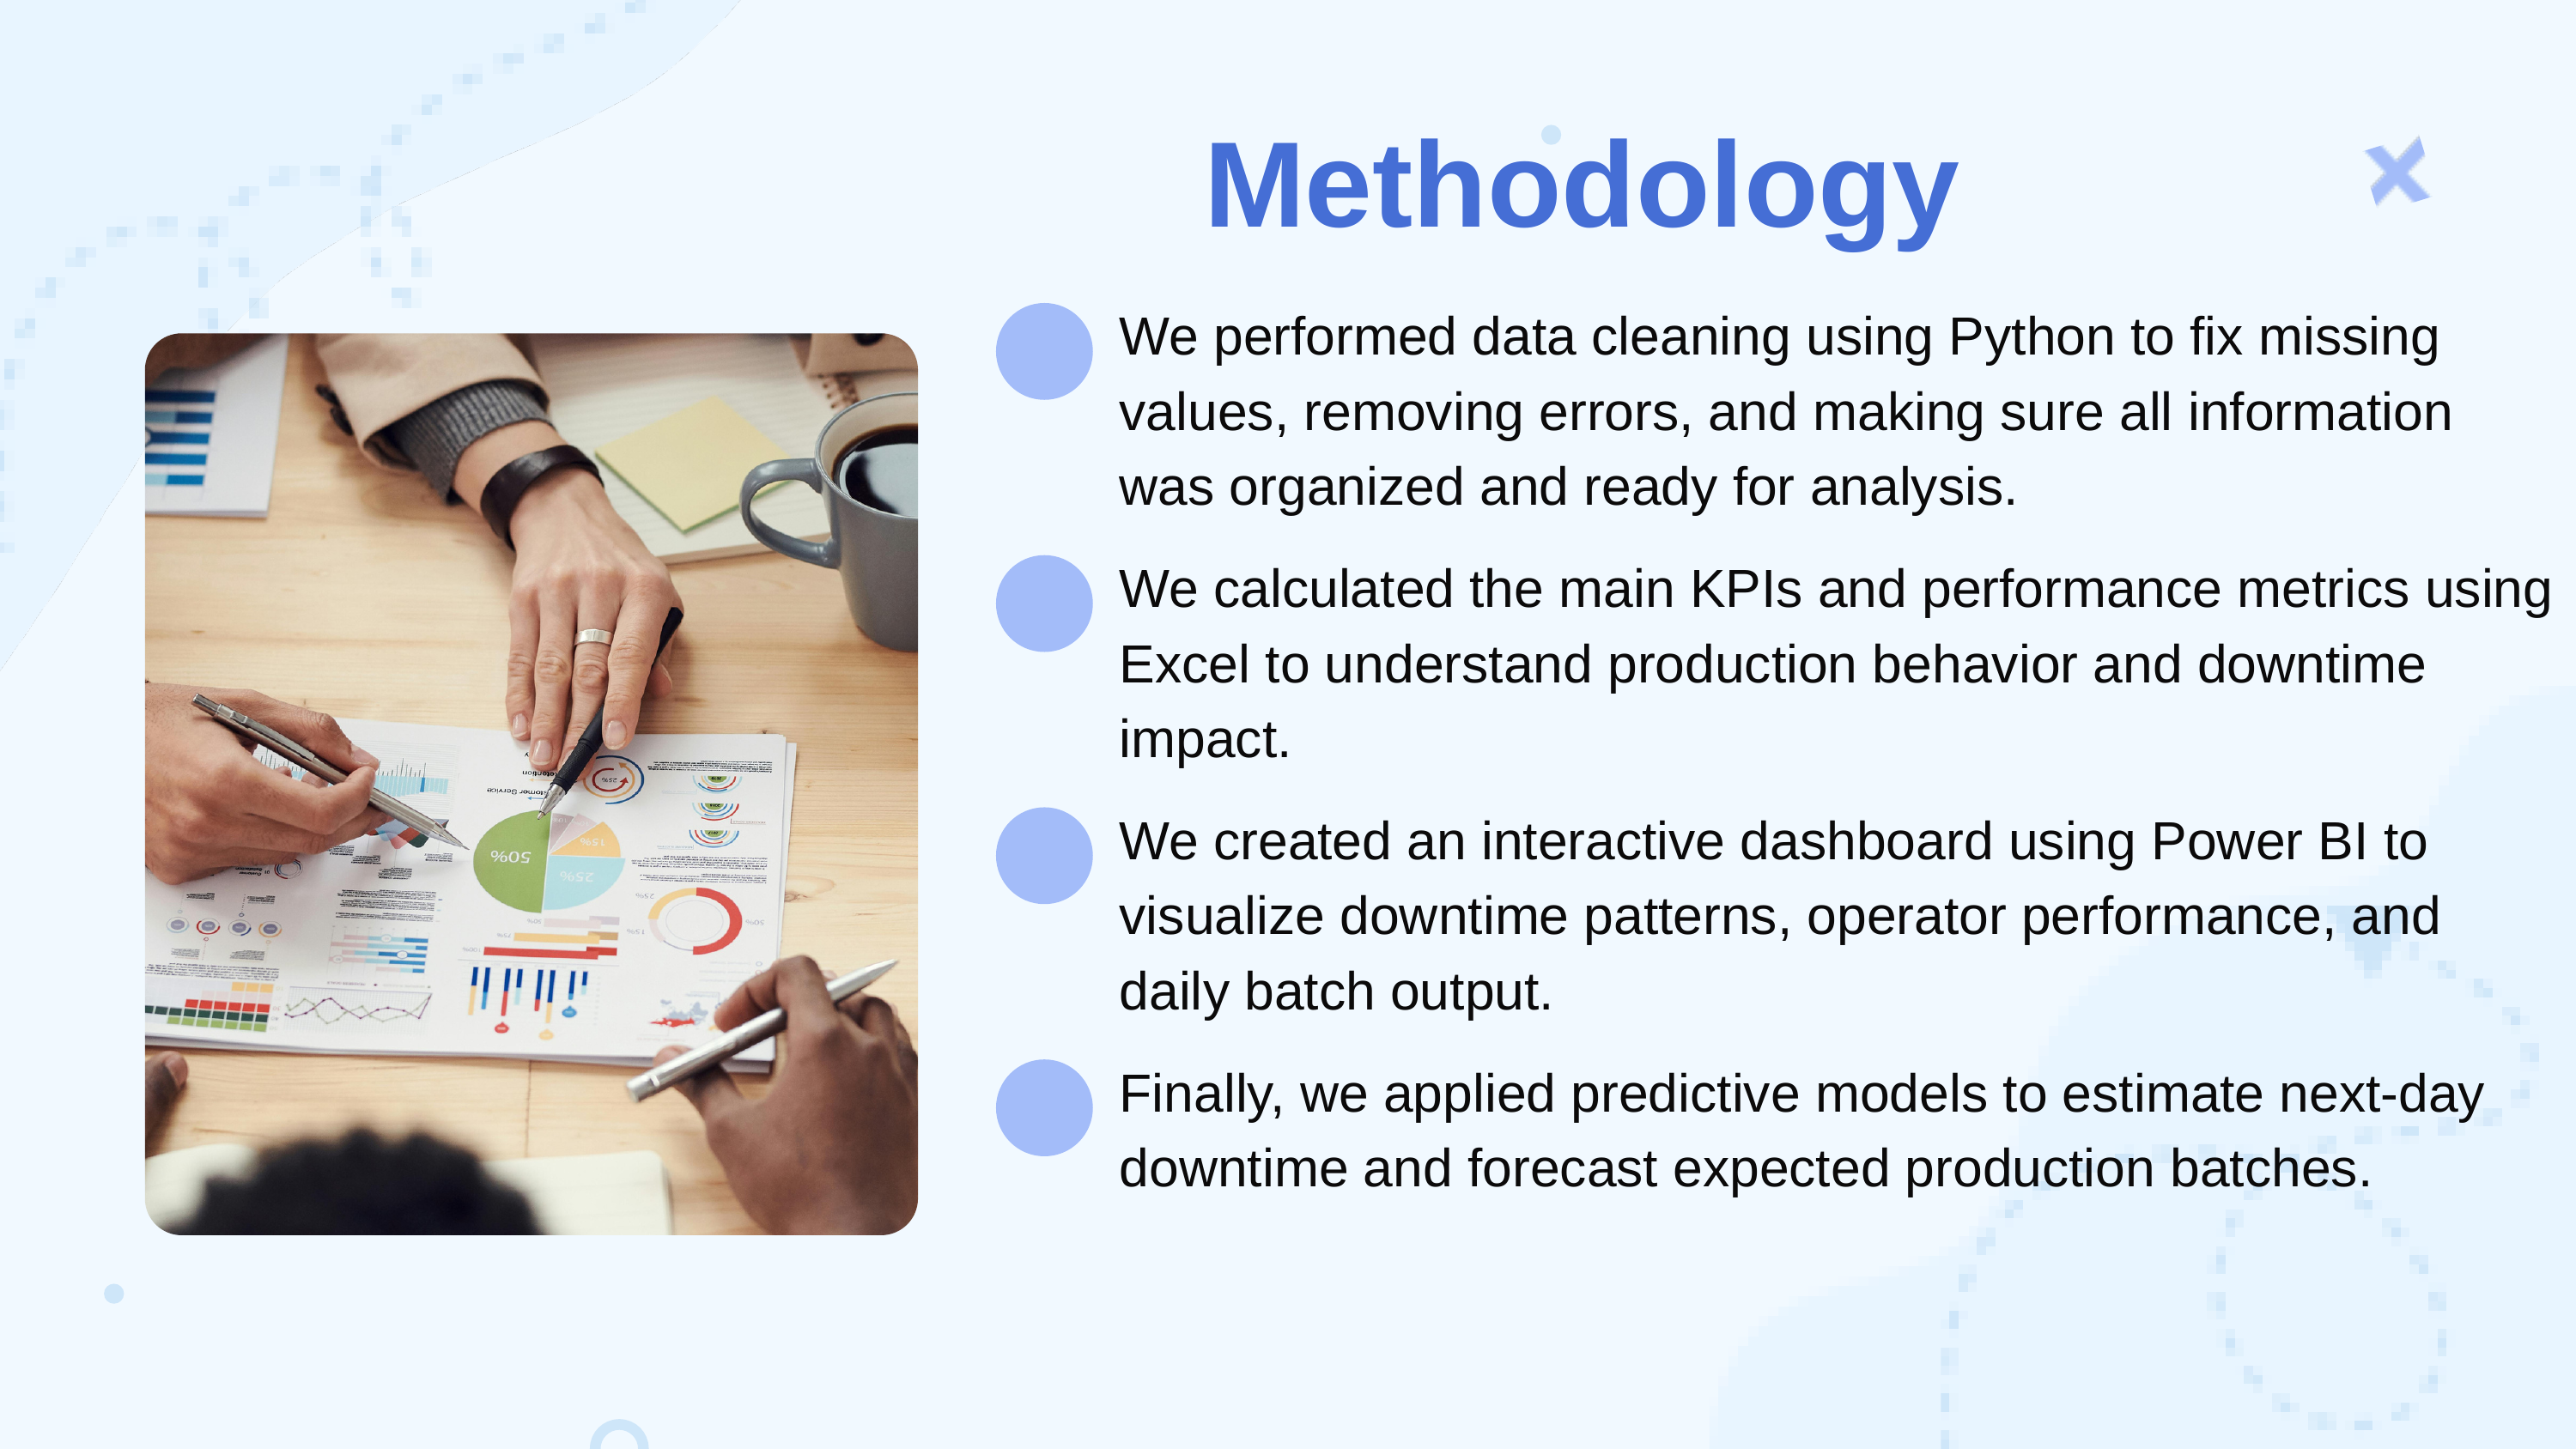

Methodology

We performed data cleaning using Python to fix missing values, removing errors, and making sure all information was organized and ready for analysis.

We calculated the main KPIs and performance metrics using Excel to understand production behavior and downtime impact.

We created an interactive dashboard using Power BI to visualize downtime patterns, operator performance, and daily batch output.

Finally, we applied predictive models to estimate next-day downtime and forecast expected production batches.